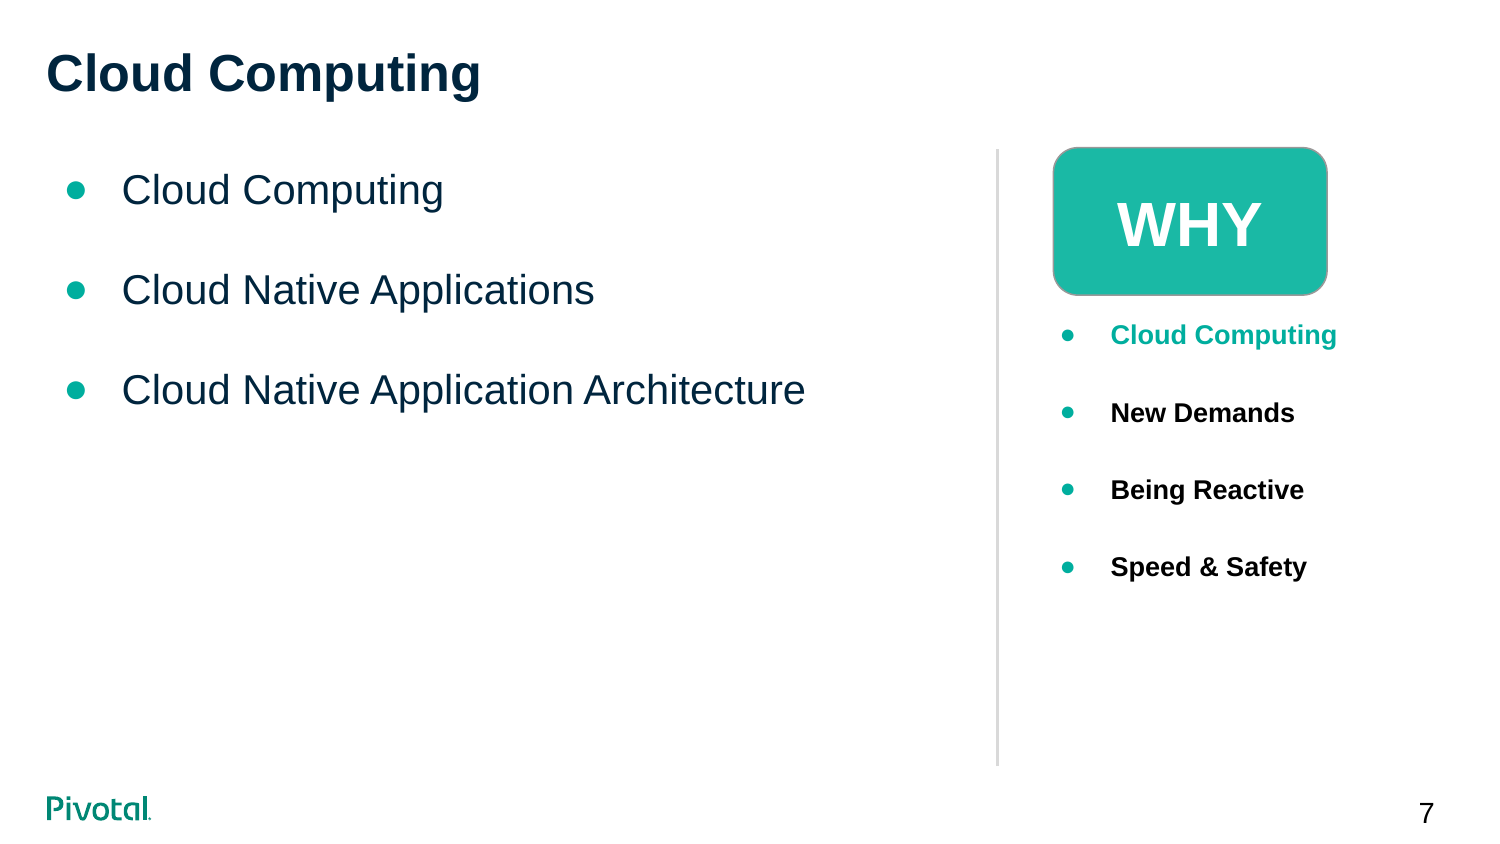

# Cloud Computing
Cloud Computing
Cloud Native Applications
Cloud Native Application Architecture

Cloud Computing
New Demands
Being Reactive
Speed & Safety
WHY
7